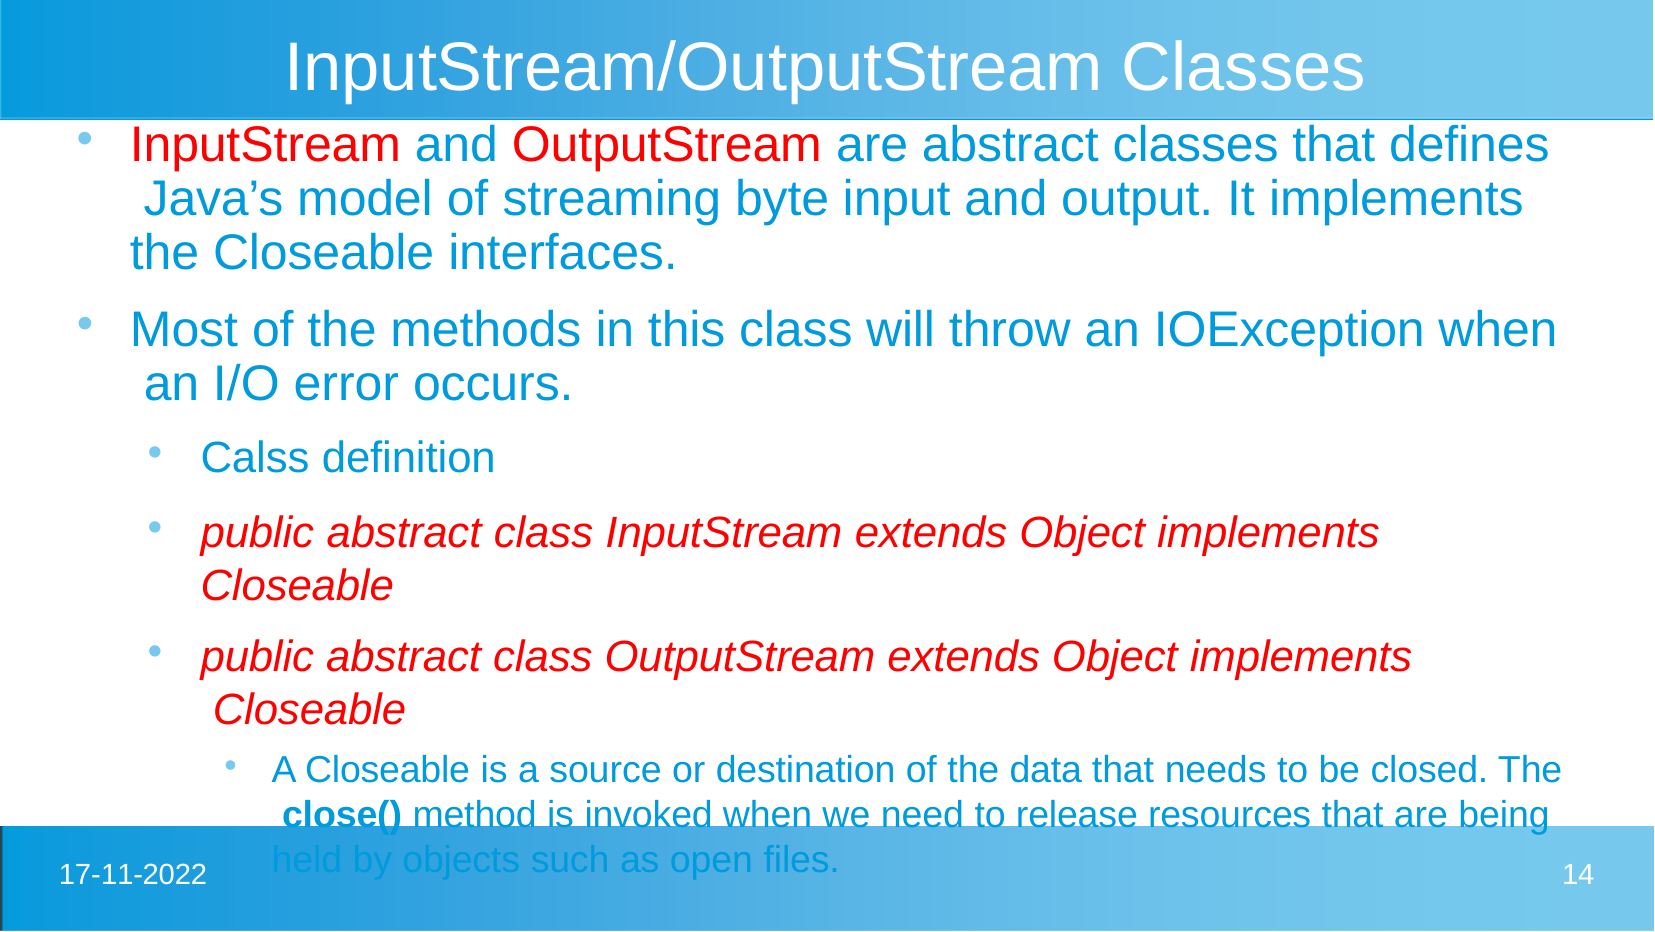

# InputStream/OutputStream Classes
InputStream and OutputStream are abstract classes that defines  Java’s model of streaming byte input and output. It implements  the Closeable interfaces.
Most of the methods in this class will throw an IOException when  an I/O error occurs.
Calss definition
public abstract class InputStream extends Object implements Closeable
public abstract class OutputStream extends Object implements  Closeable
A Closeable is a source or destination of the data that needs to be closed. The  close() method is invoked when we need to release resources that are being  held by objects such as open files.
17-11-2022
14